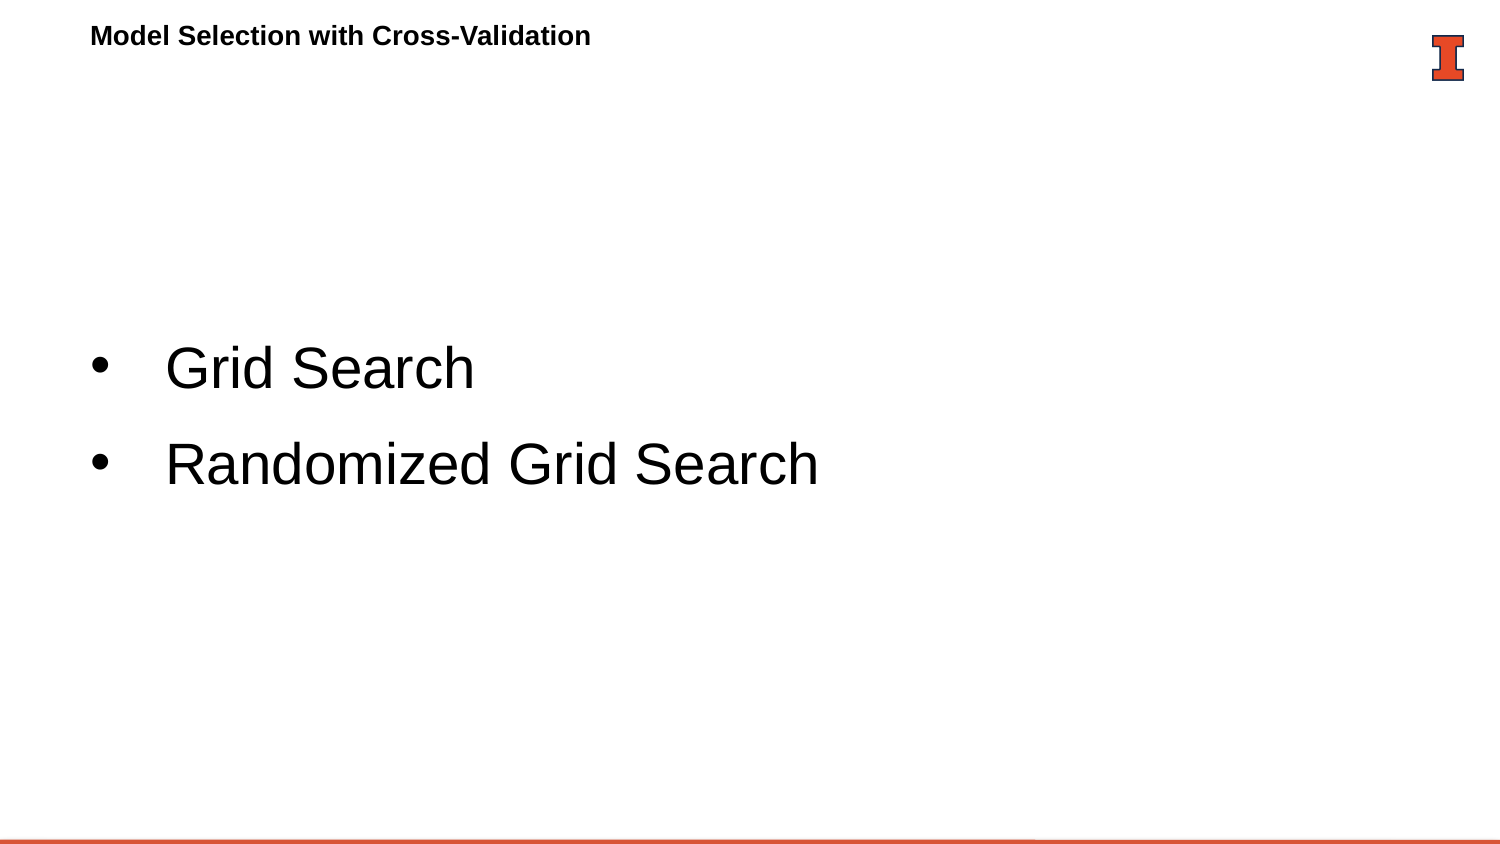

# Model Selection with Cross-Validation
Grid Search
Randomized Grid Search